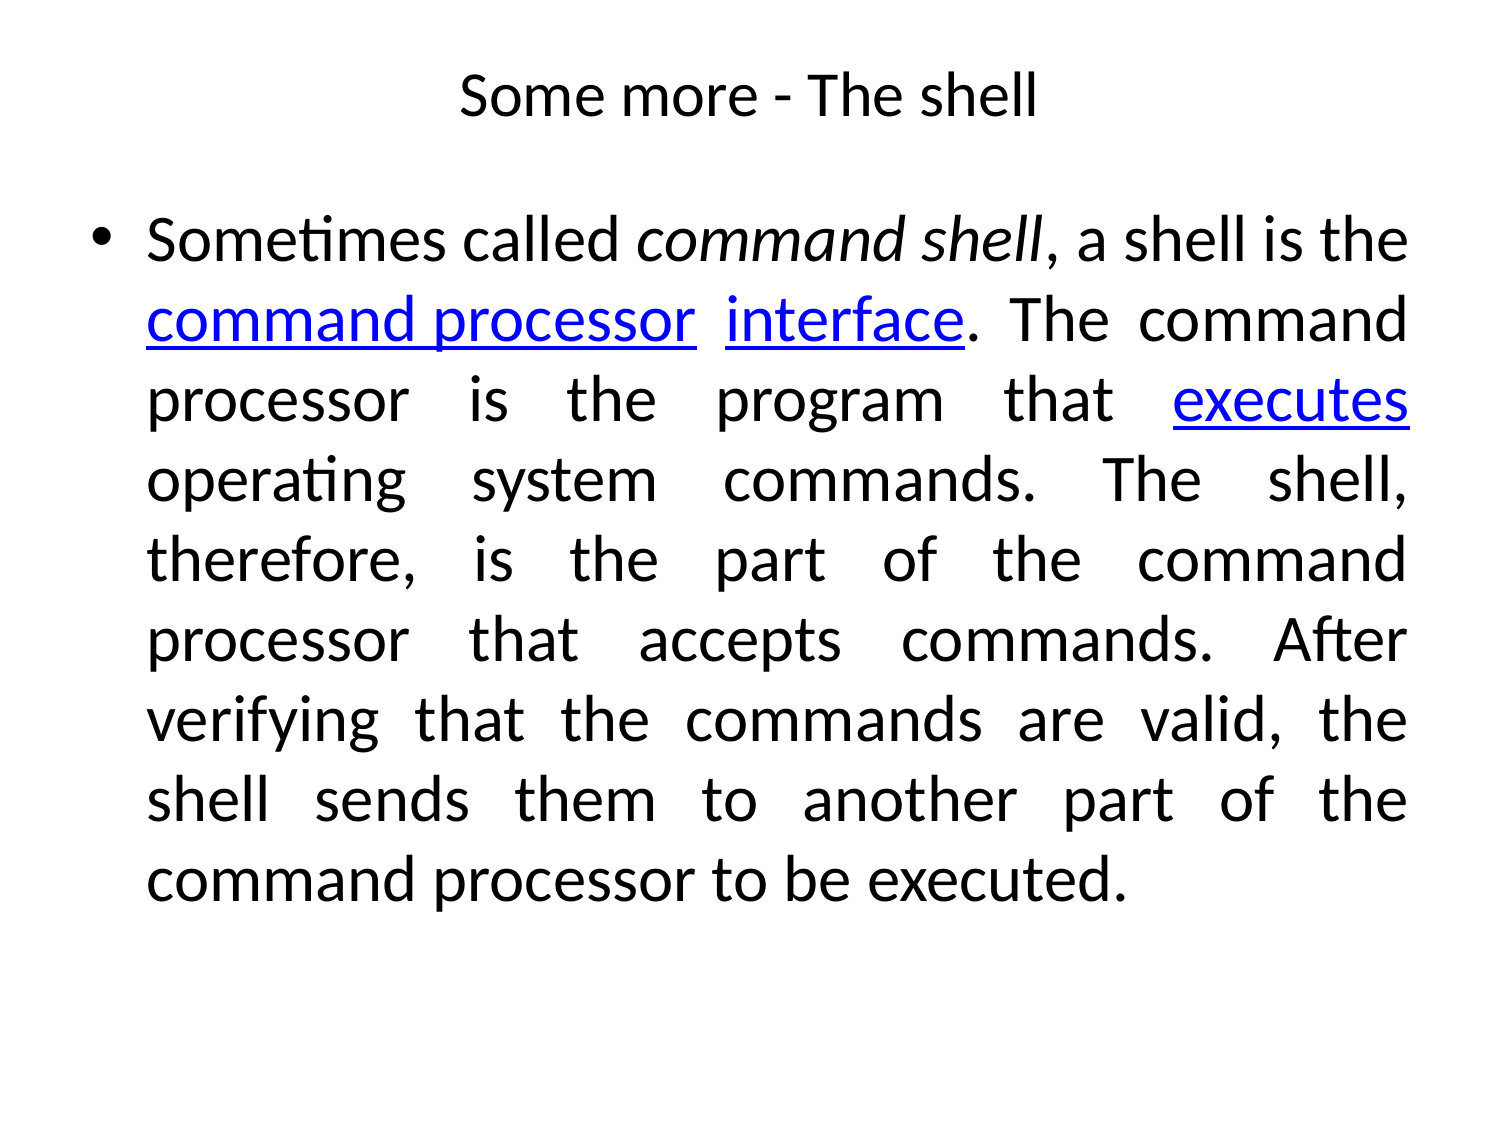

# Some more - The shell
Sometimes called command shell, a shell is the command processor interface. The command processor is the program that executes operating system commands. The shell, therefore, is the part of the command processor that accepts commands. After verifying that the commands are valid, the shell sends them to another part of the command processor to be executed.